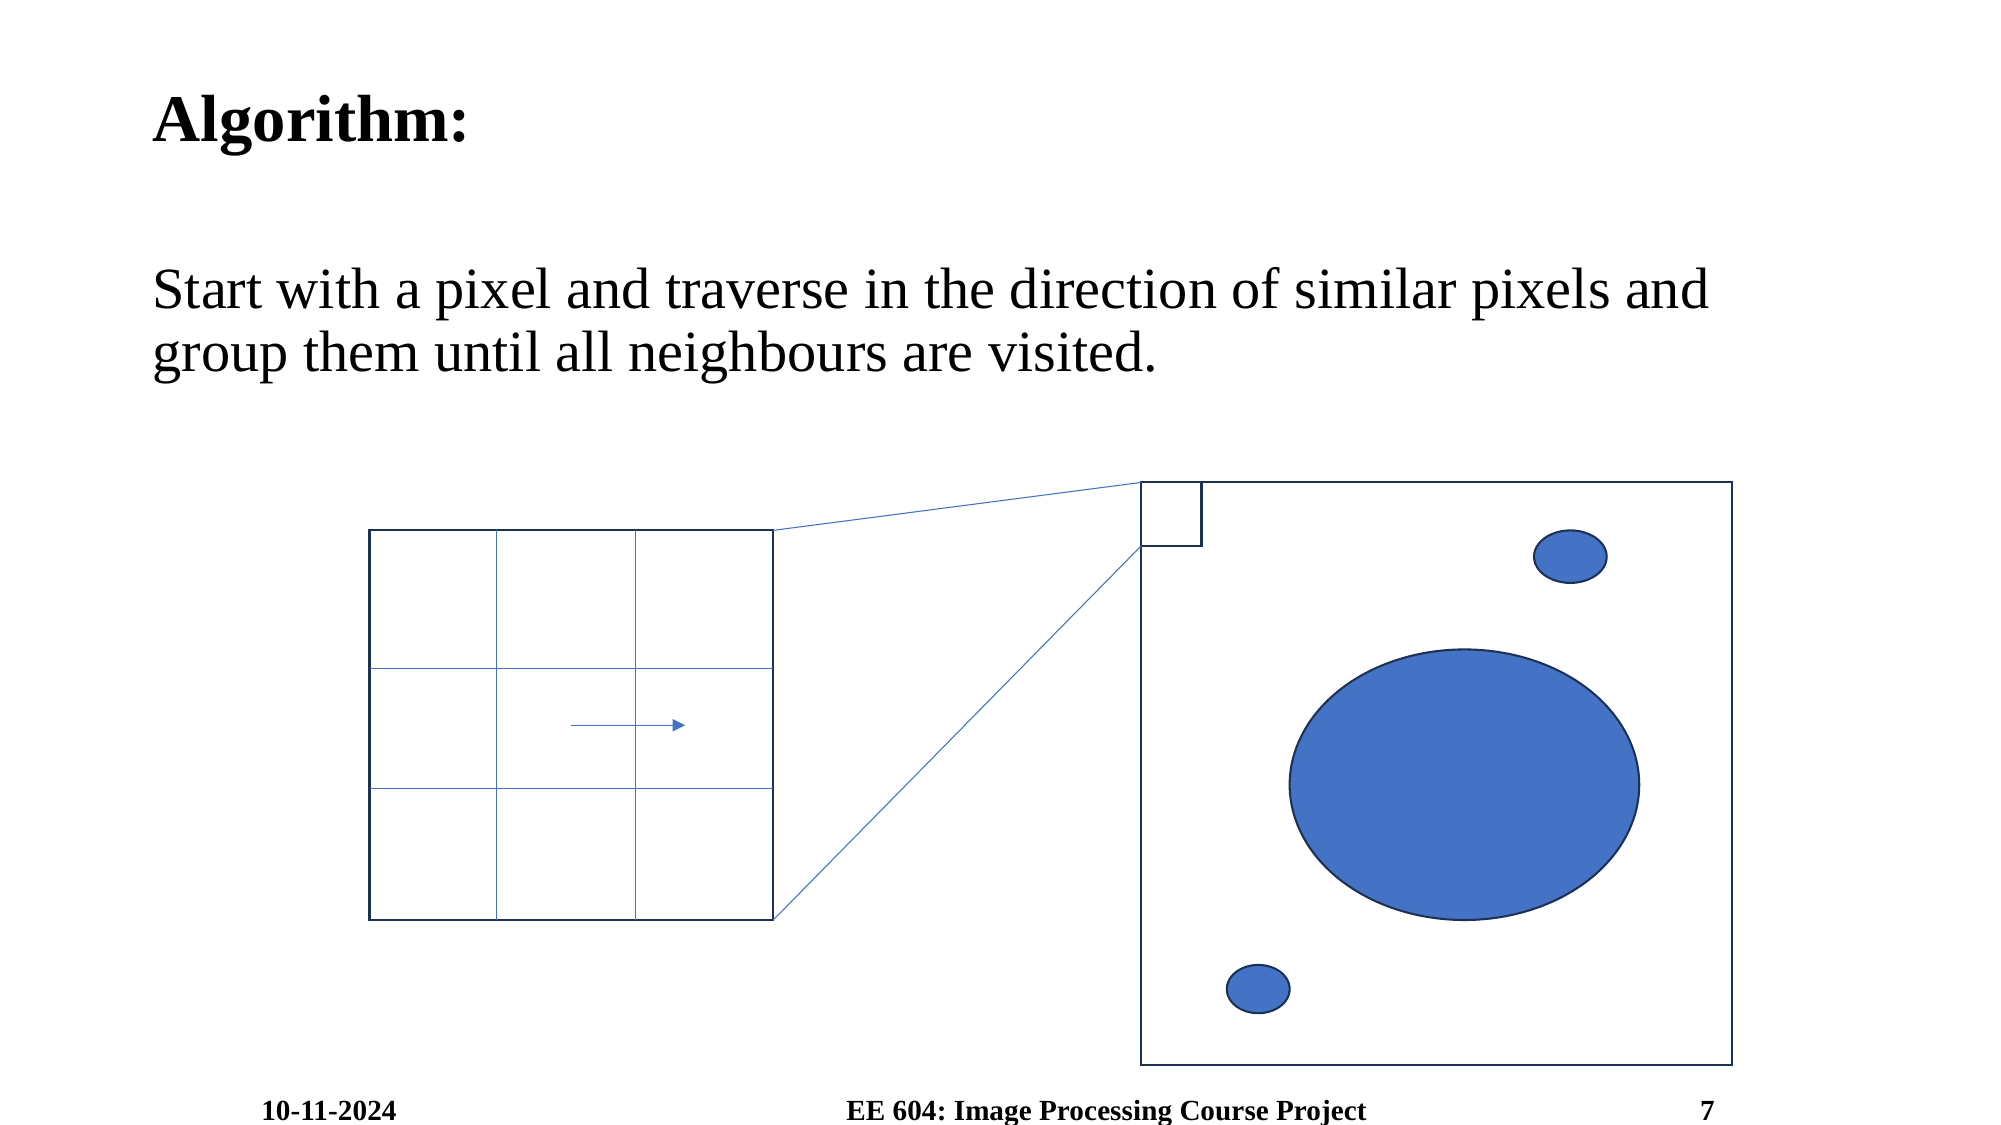

# Algorithm:
Start with a pixel and traverse in the direction of similar pixels and group them until all neighbours are visited.

10-11-2024                                                              EE 604: Image Processing Course Project                                              7